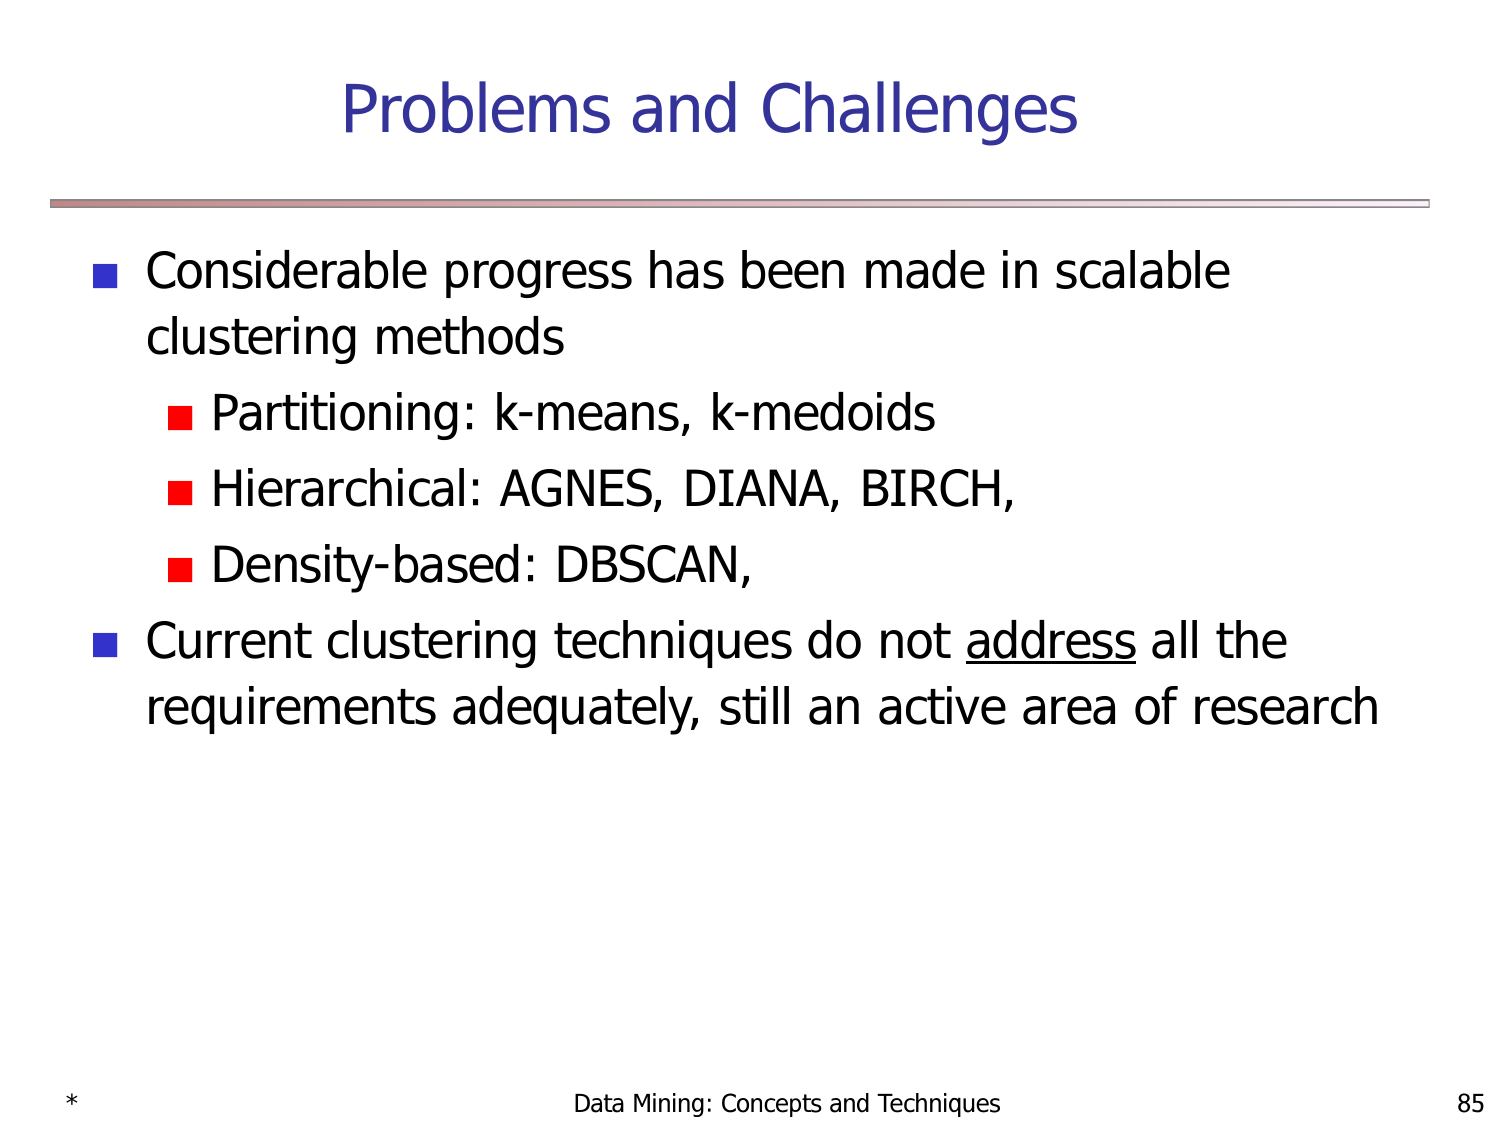

# Problems and Challenges
Considerable progress has been made in scalable clustering methods
Partitioning: k-means, k-medoids
Hierarchical: AGNES, DIANA, BIRCH,
Density-based: DBSCAN,
Current clustering techniques do not address all the requirements adequately, still an active area of research
*
Data Mining: Concepts and Techniques
85